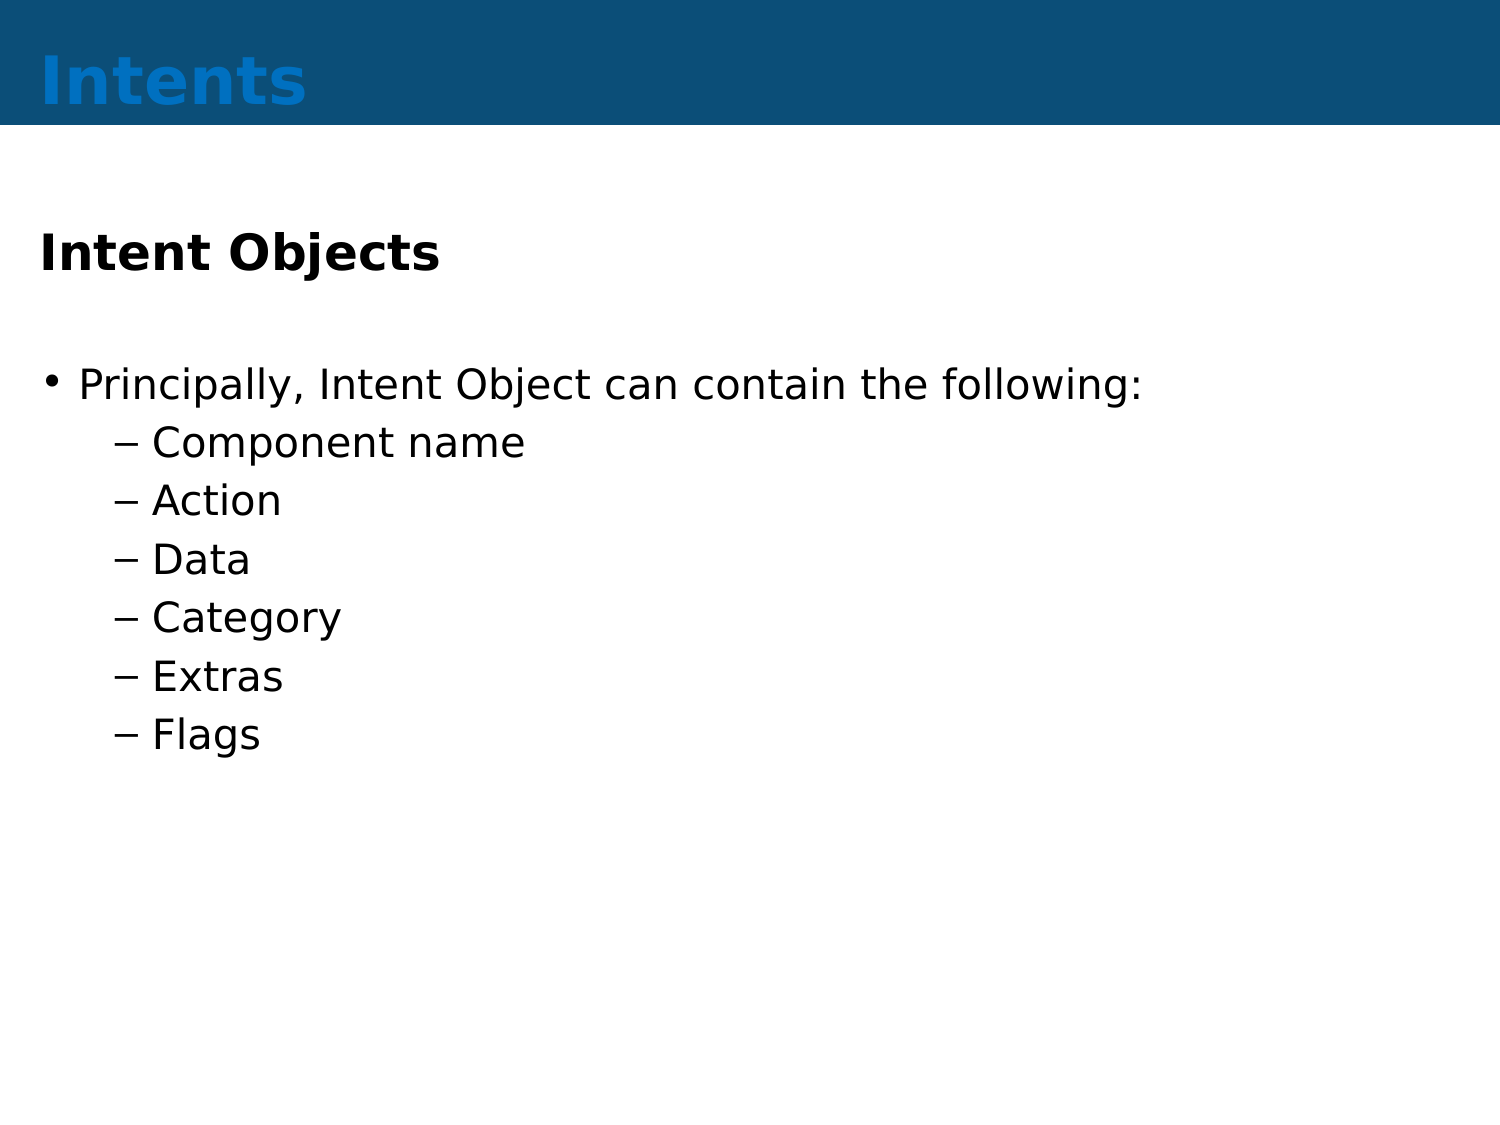

# Intents
Intent Objects
Principally, Intent Object can contain the following:
Component name
Action
Data
Category
Extras
Flags